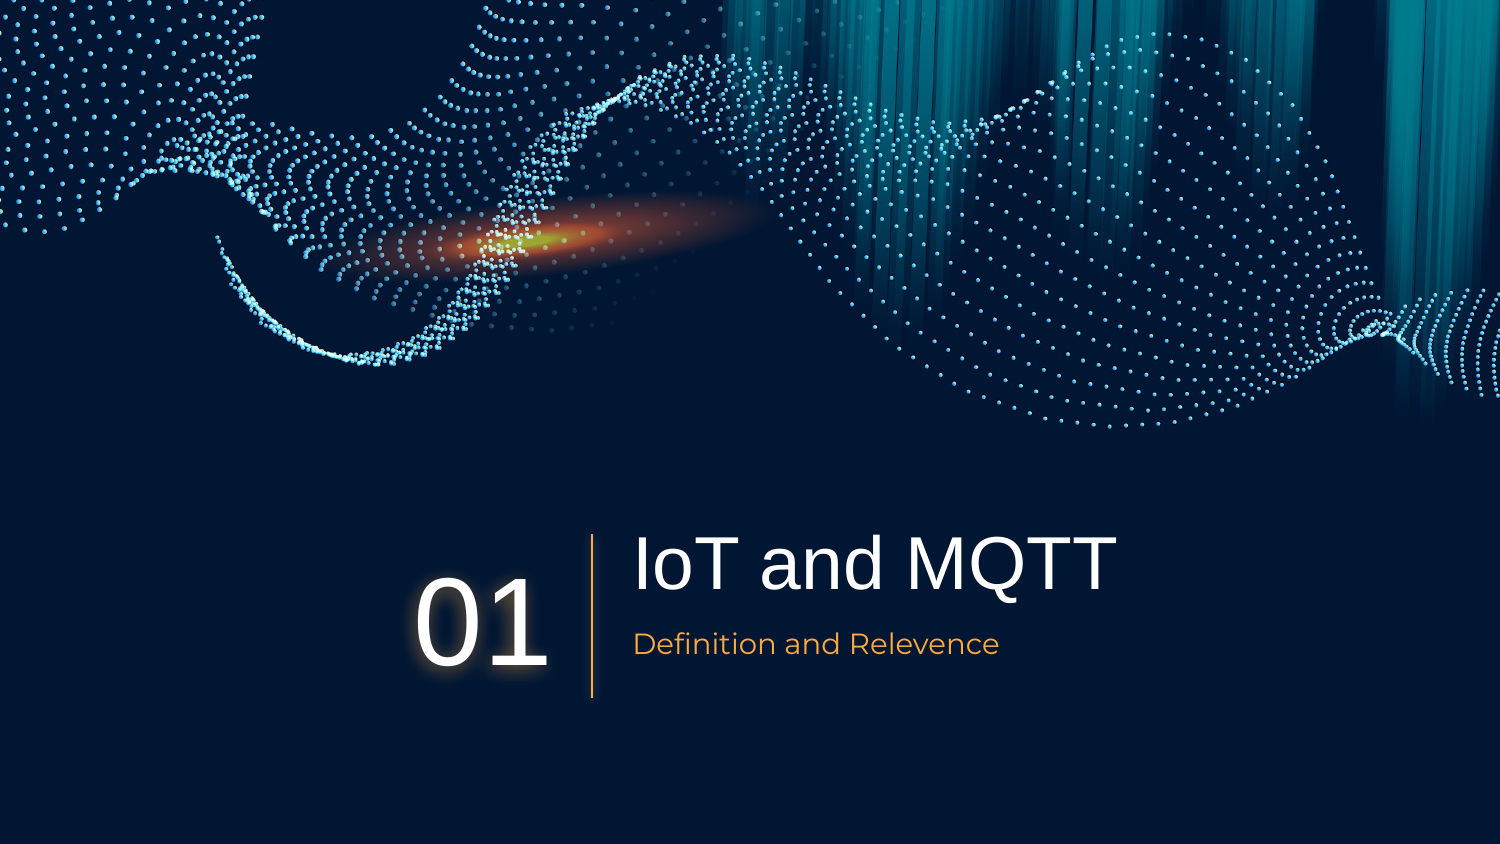

# IoT and MQTT
01
Definition and Relevence